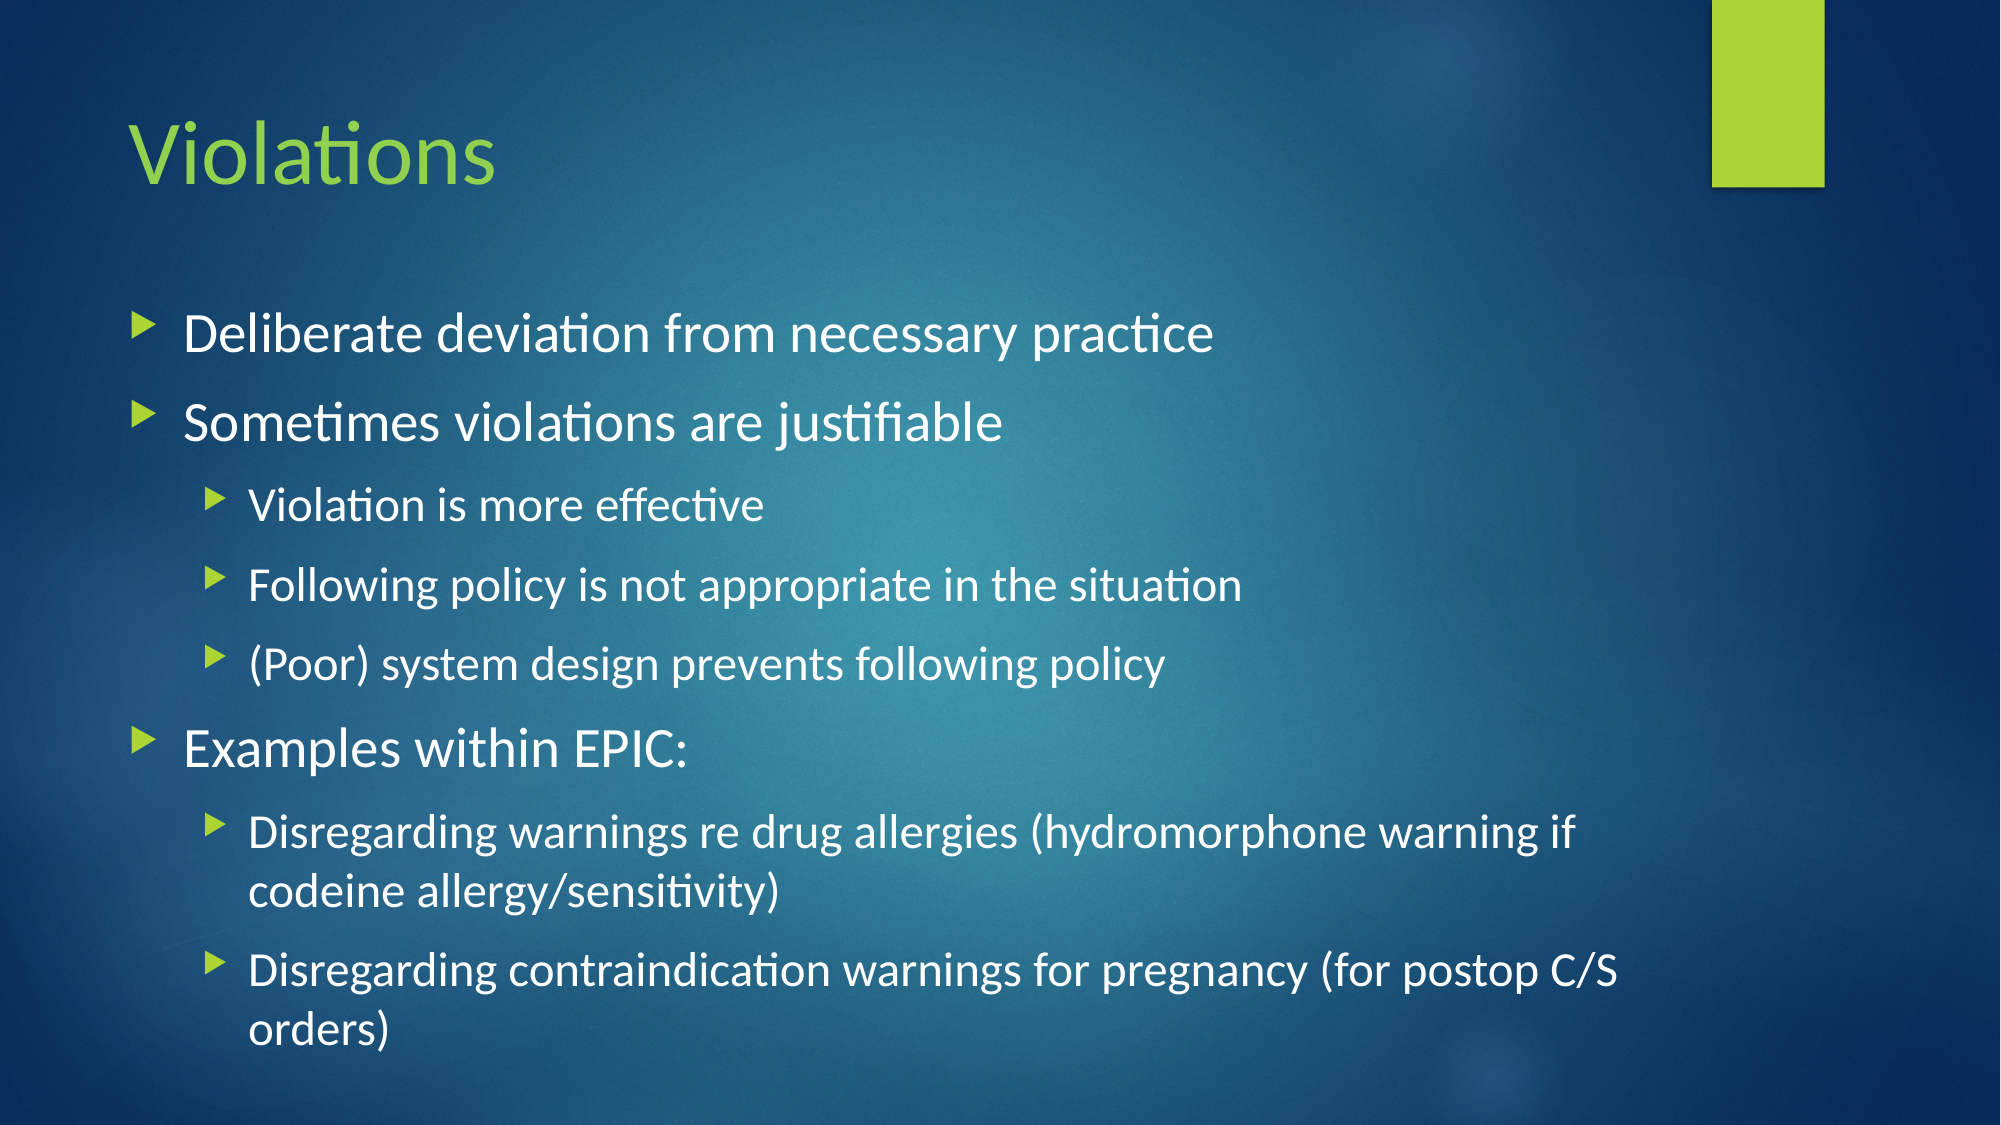

# Violations
Deliberate deviation from necessary practice
Sometimes violations are justifiable
Violation is more effective
Following policy is not appropriate in the situation
(Poor) system design prevents following policy
Examples within EPIC:
Disregarding warnings re drug allergies (hydromorphone warning if codeine allergy/sensitivity)
Disregarding contraindication warnings for pregnancy (for postop C/S orders)